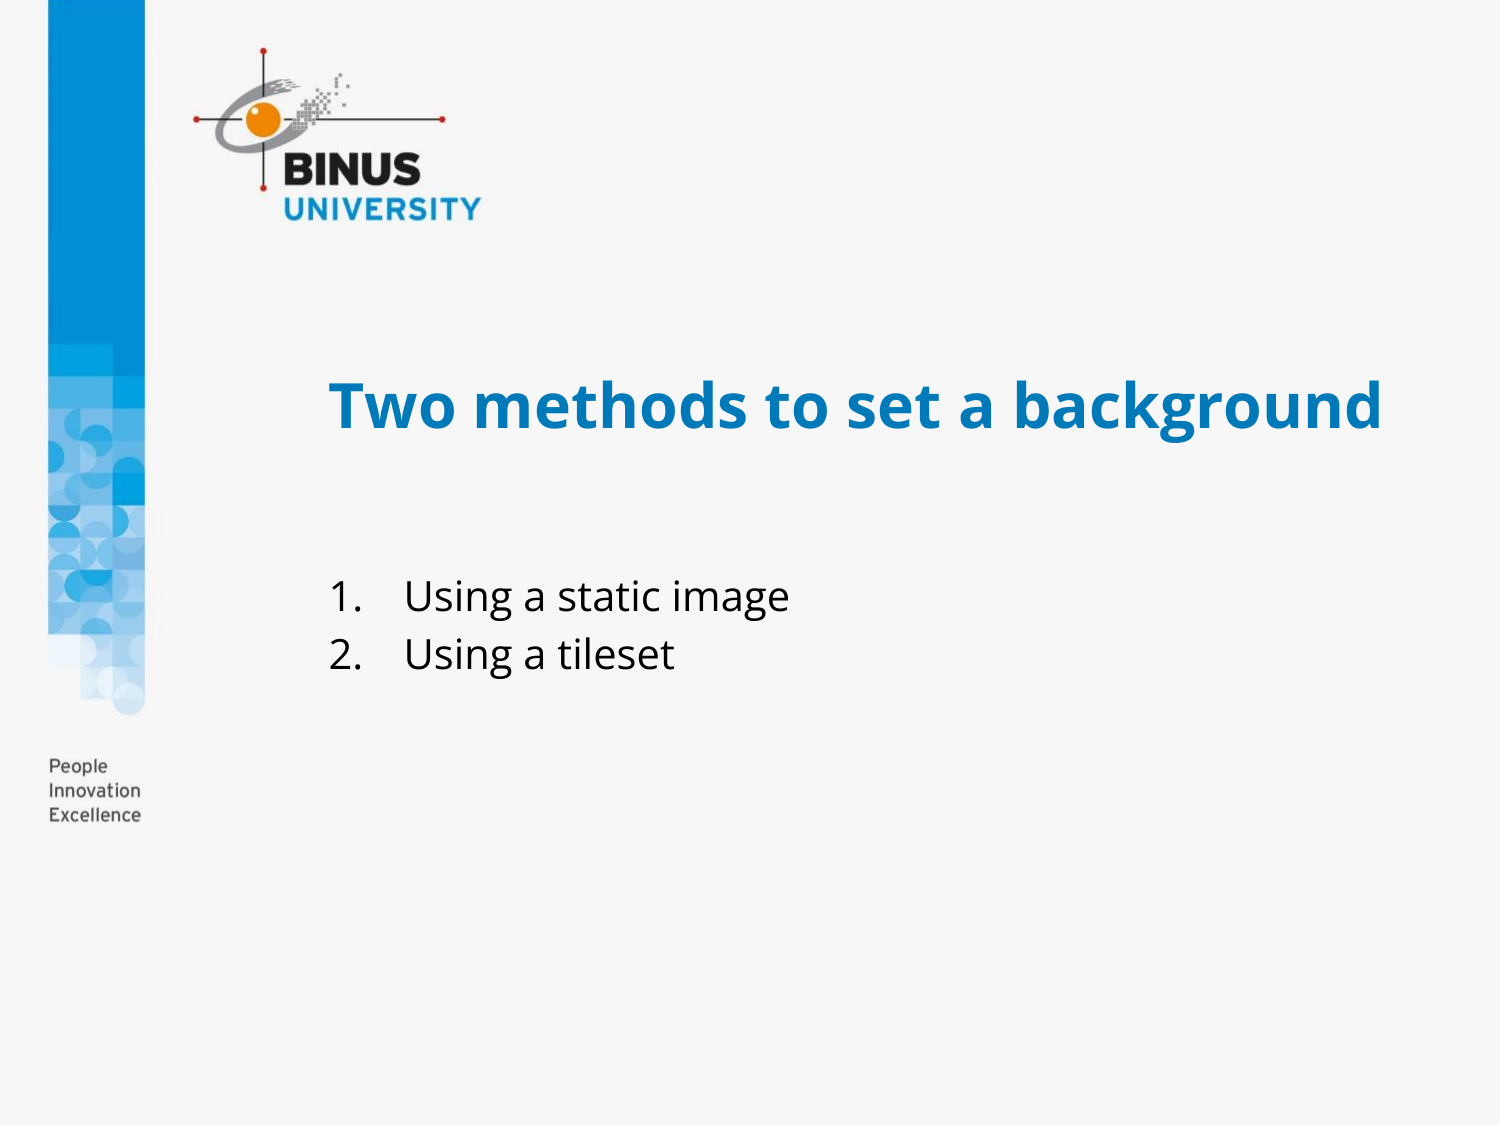

# Two methods to set a background

Using a static image
Using a tileset